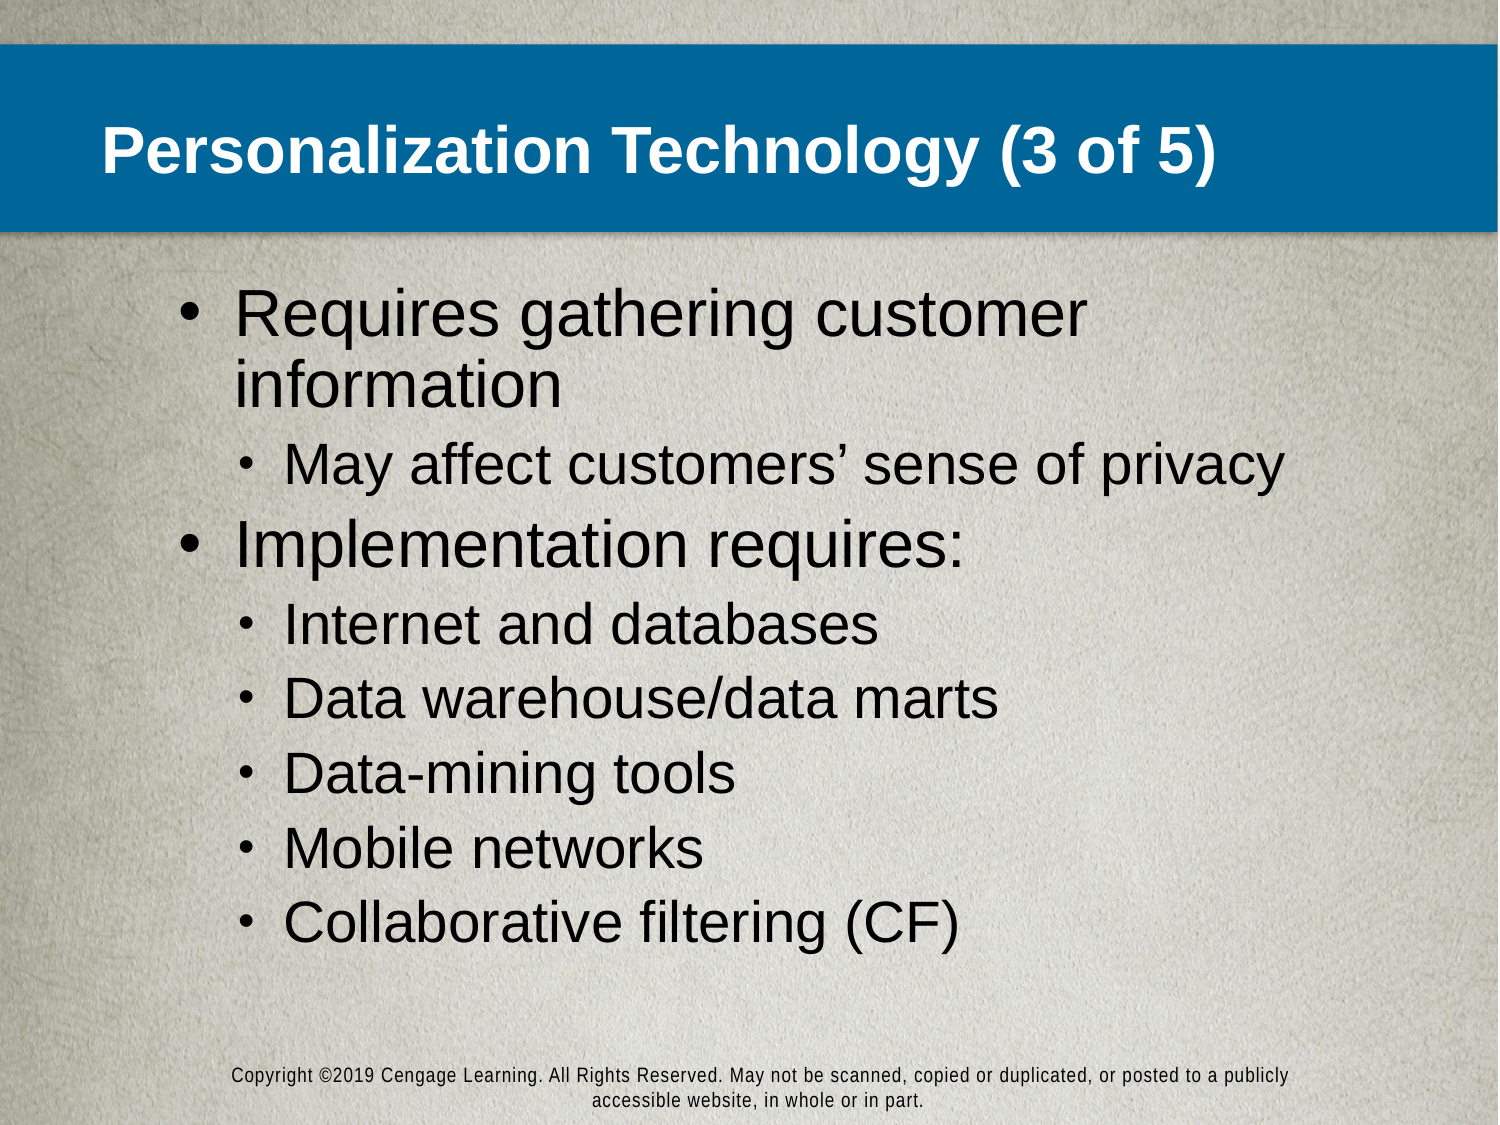

# Personalization Technology (3 of 5)
Requires gathering customer information
May affect customers’ sense of privacy
Implementation requires:
Internet and databases
Data warehouse/data marts
Data-mining tools
Mobile networks
Collaborative filtering (CF)